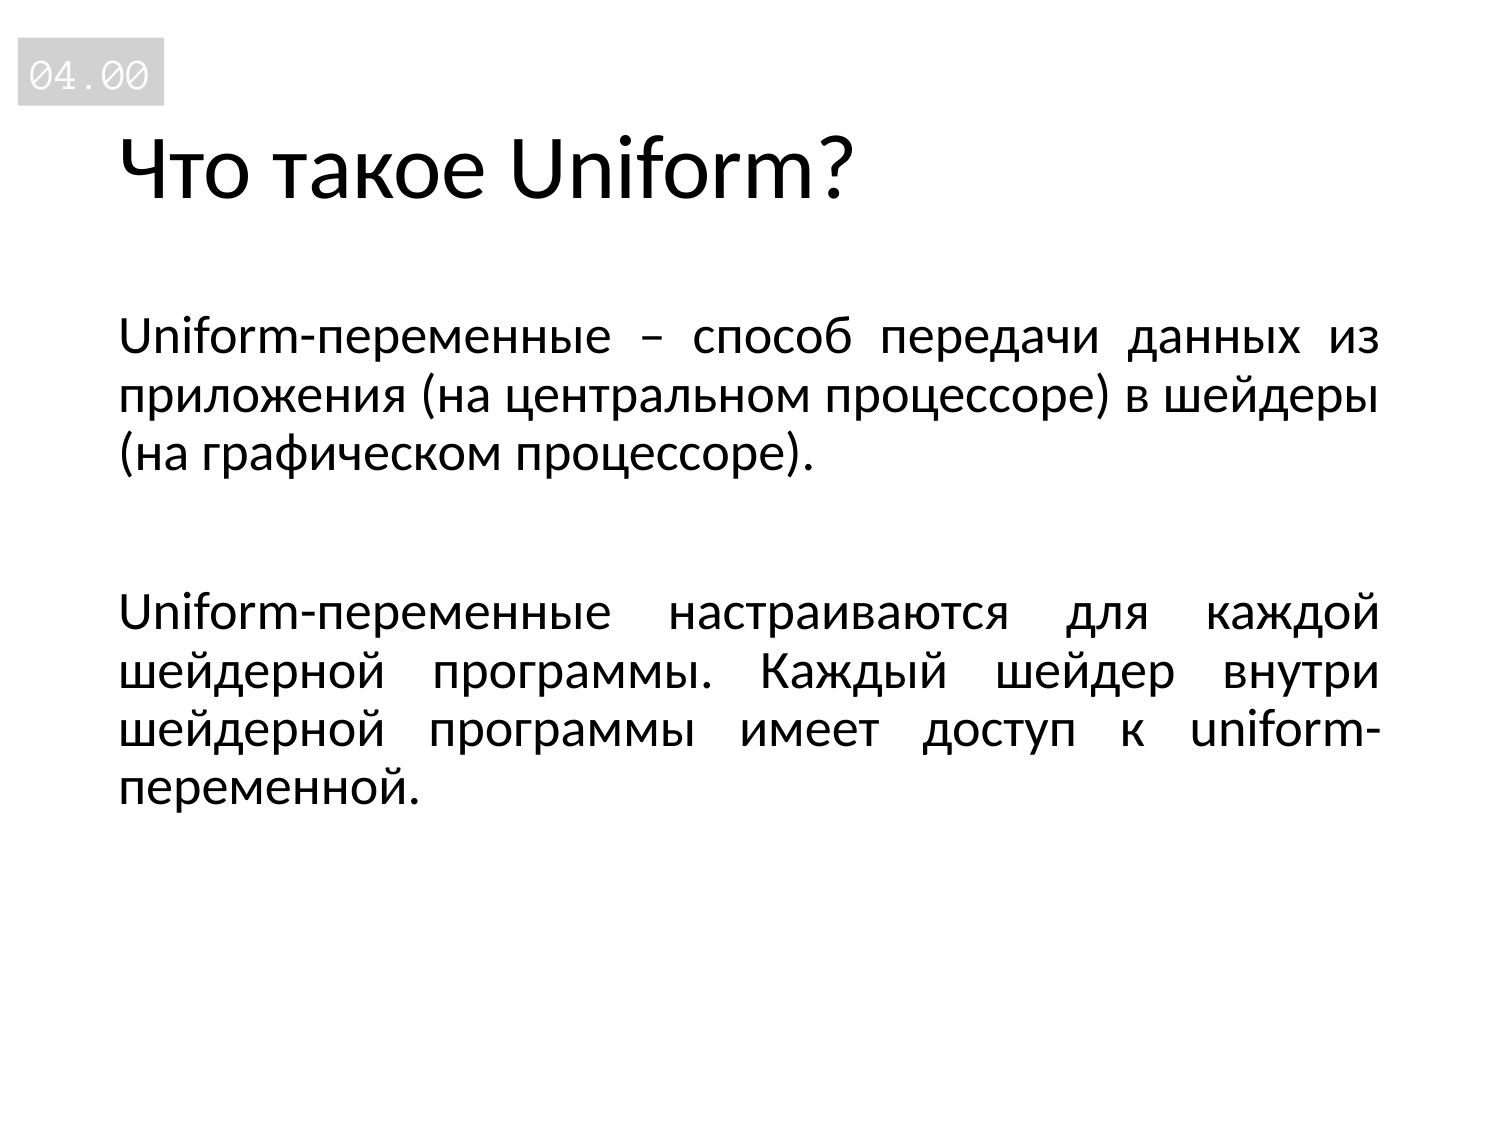

04.00
# Что такое Uniform?
Uniform-переменные – способ передачи данных из приложения (на центральном процессоре) в шейдеры (на графическом процессоре).

Uniform-переменные настраиваются для каждой шейдерной программы. Каждый шейдер внутри шейдерной программы имеет доступ к uniform-переменной.